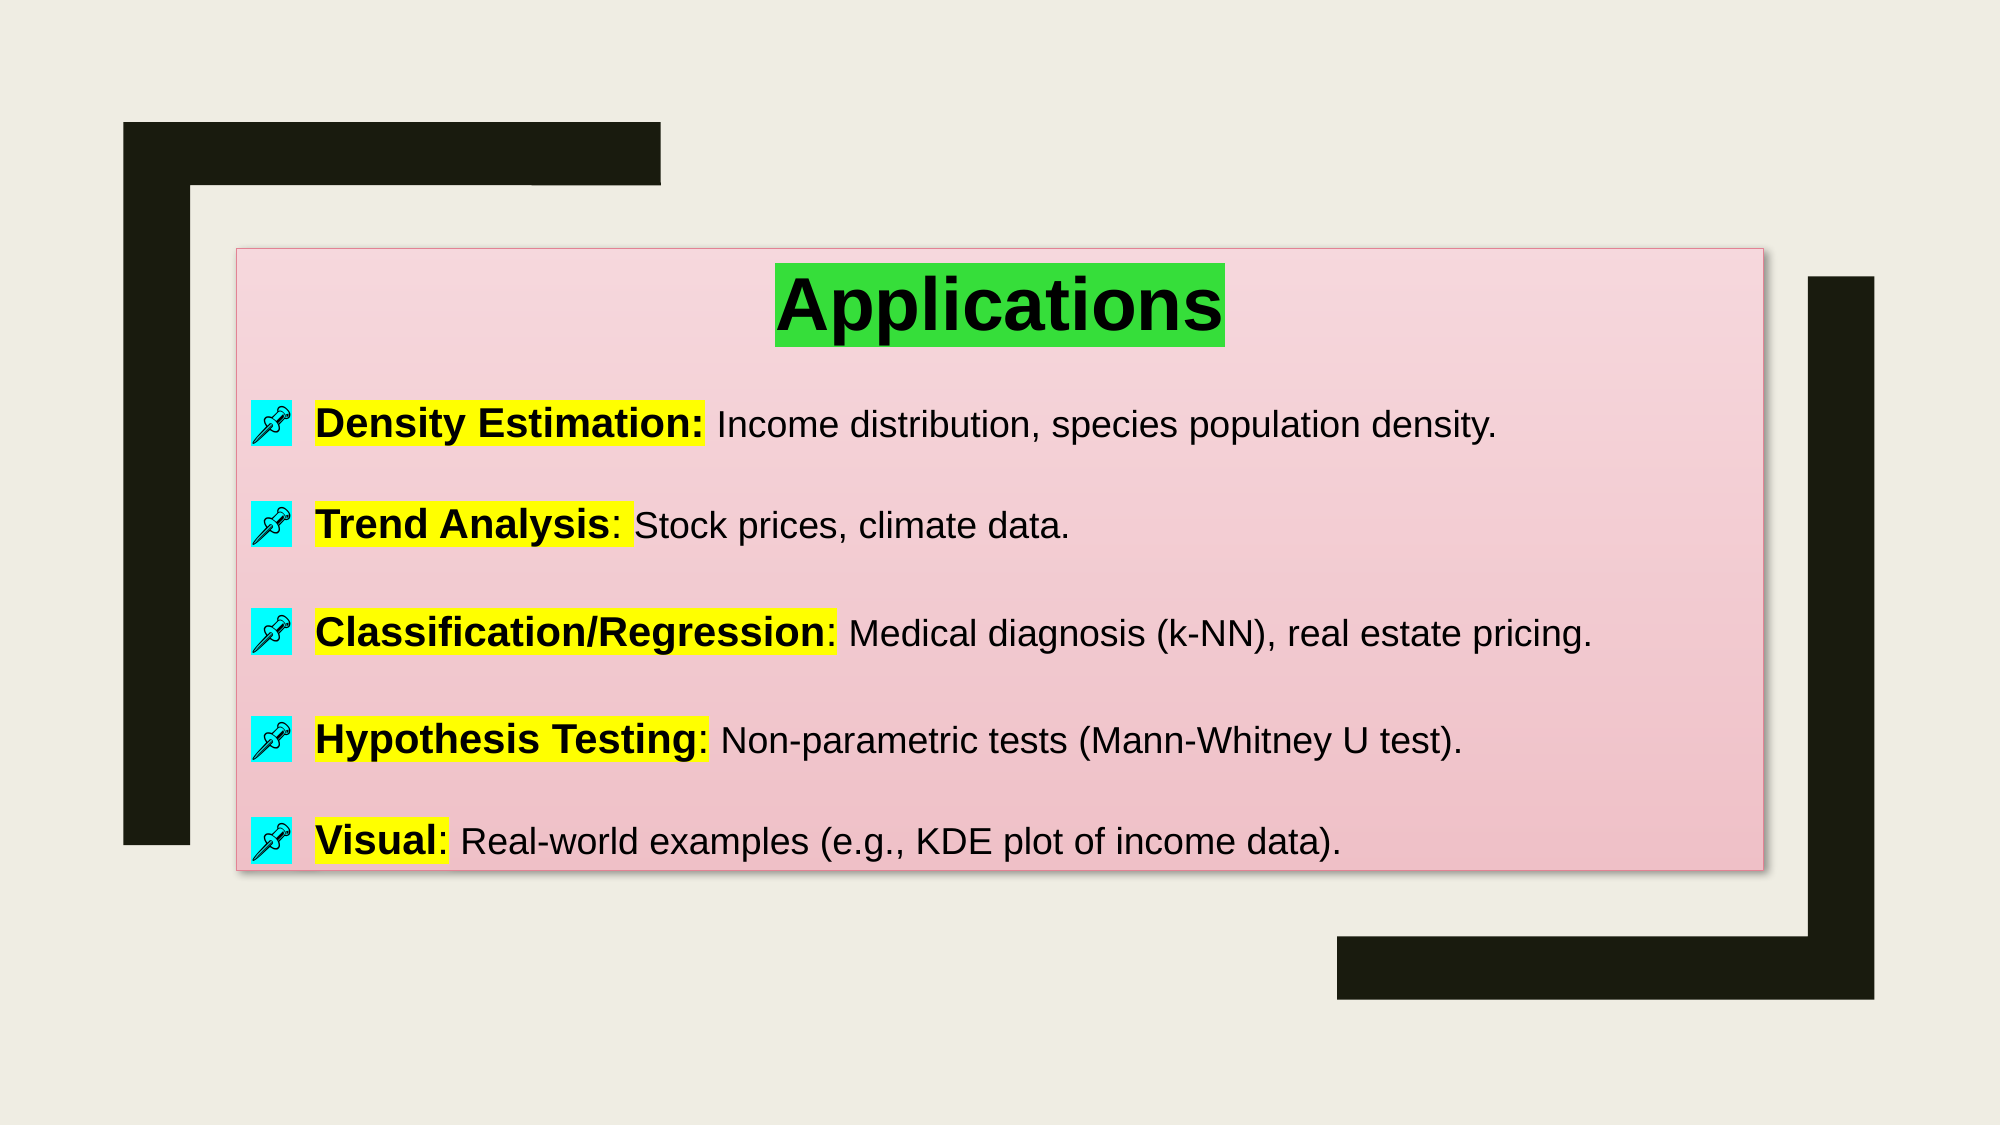

Applications

📌  Density Estimation: Income distribution, species population density.

📌  Trend Analysis: Stock prices, climate data.

📌  Classification/Regression: Medical diagnosis (k-NN), real estate pricing.

📌  Hypothesis Testing: Non-parametric tests (Mann-Whitney U test).
📌  Visual: Real-world examples (e.g., KDE plot of income data).